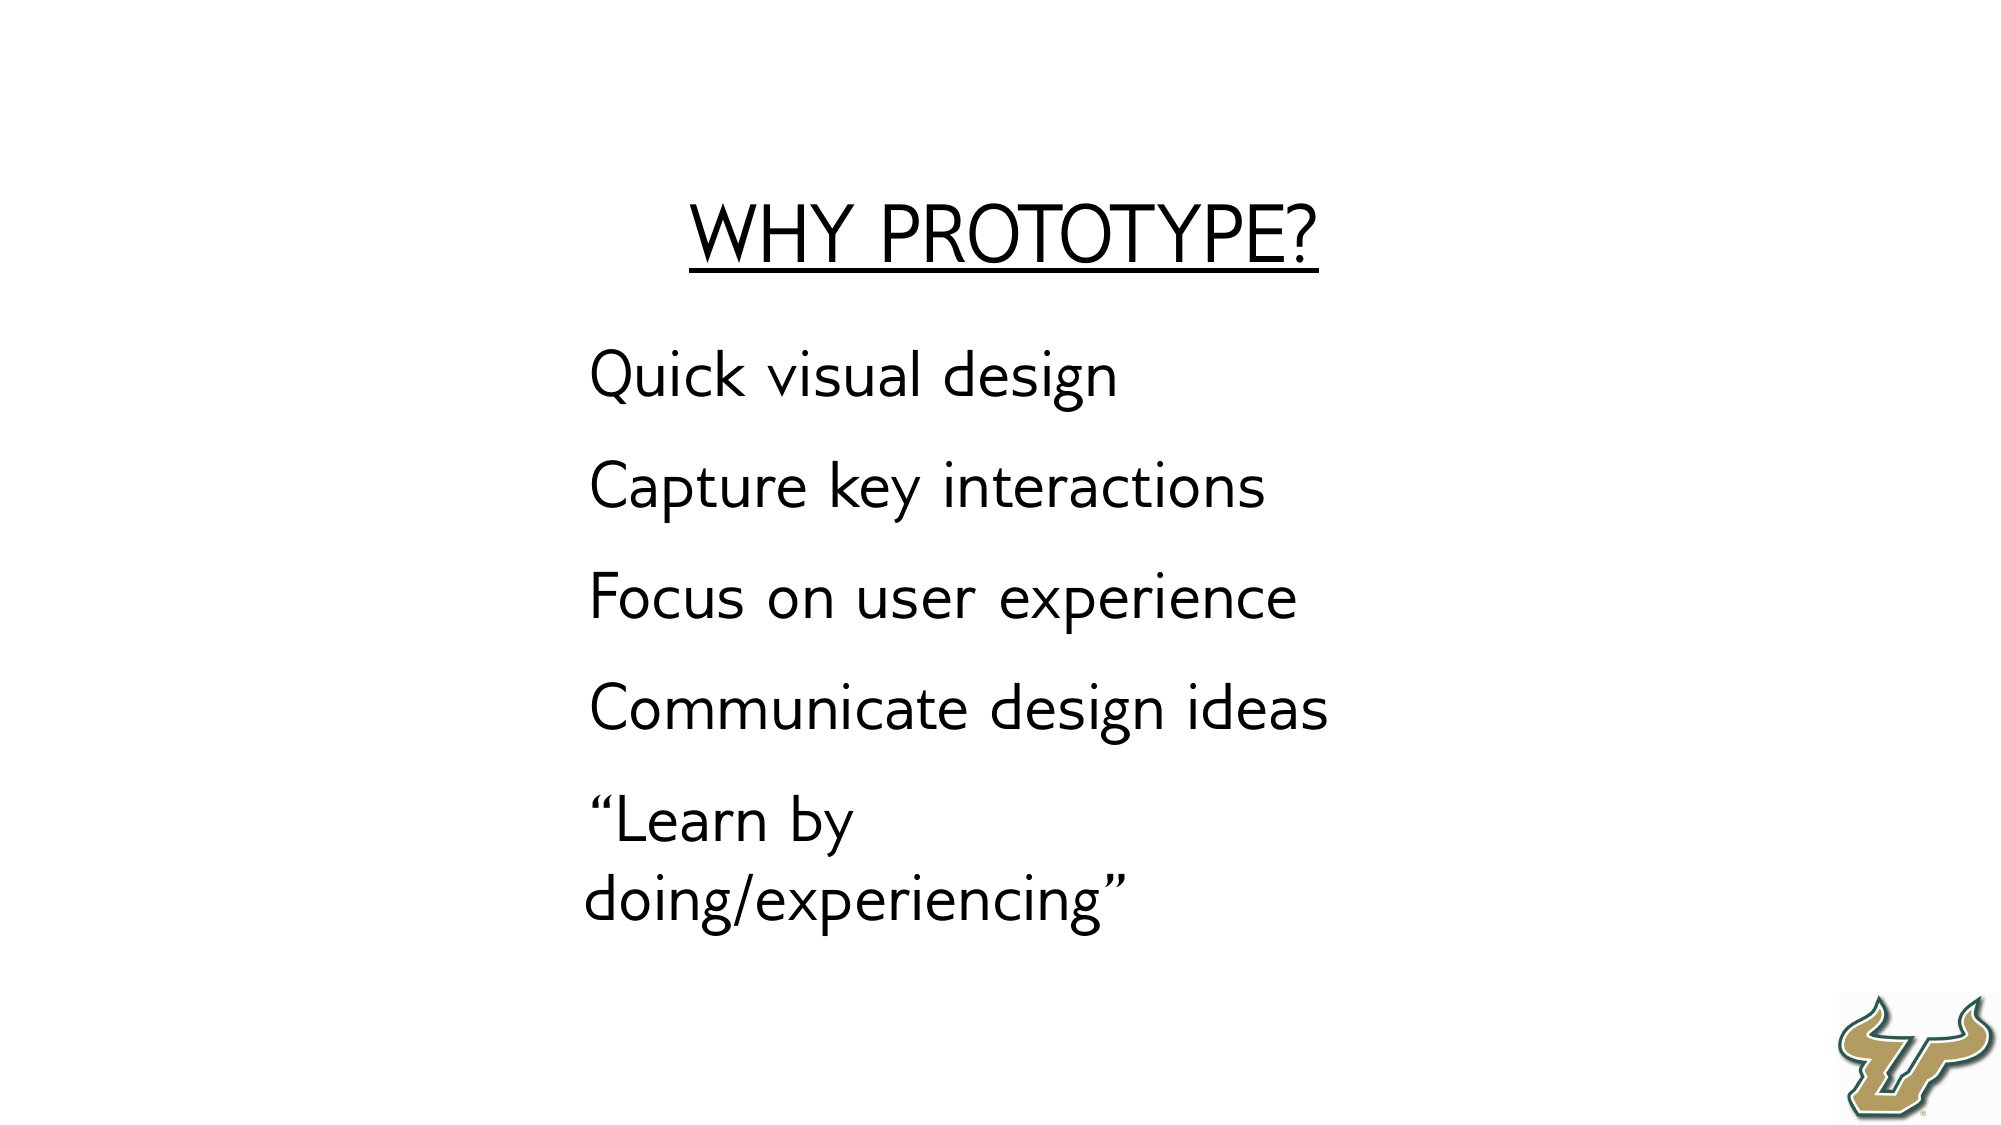

Why Prototype?
Quick visual design
Capture key interactions
Focus on user experience
Communicate design ideas
“Learn by doing/experiencing”